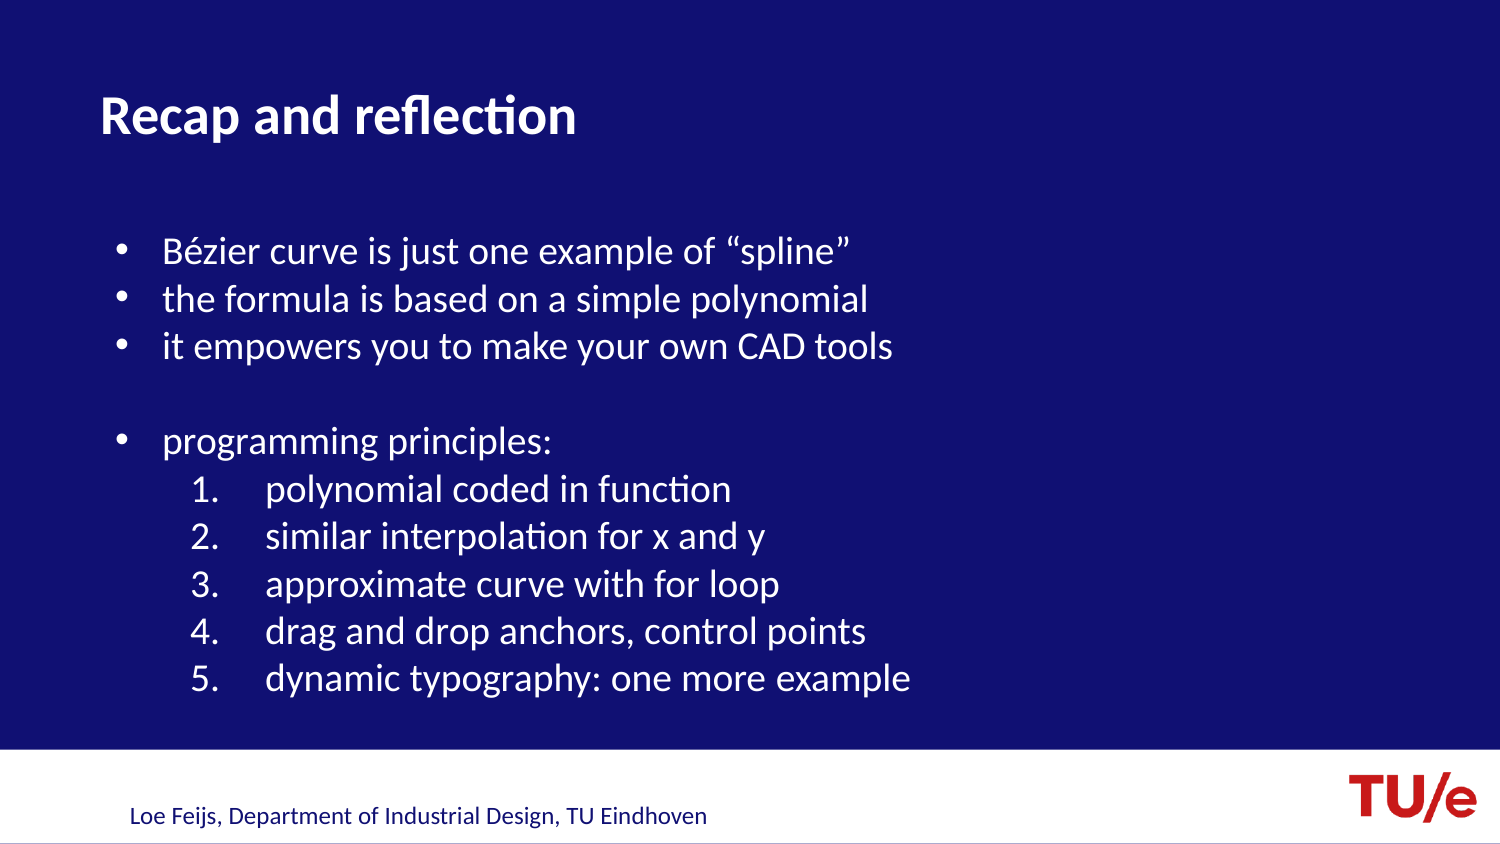

# Recap and reflection
Bézier curve is just one example of “spline”
the formula is based on a simple polynomial
it empowers you to make your own CAD tools

programming principles:
polynomial coded in function
similar interpolation for x and y
approximate curve with for loop
drag and drop anchors, control points
dynamic typography: one more example
Loe Feijs, Department of Industrial Design, TU Eindhoven